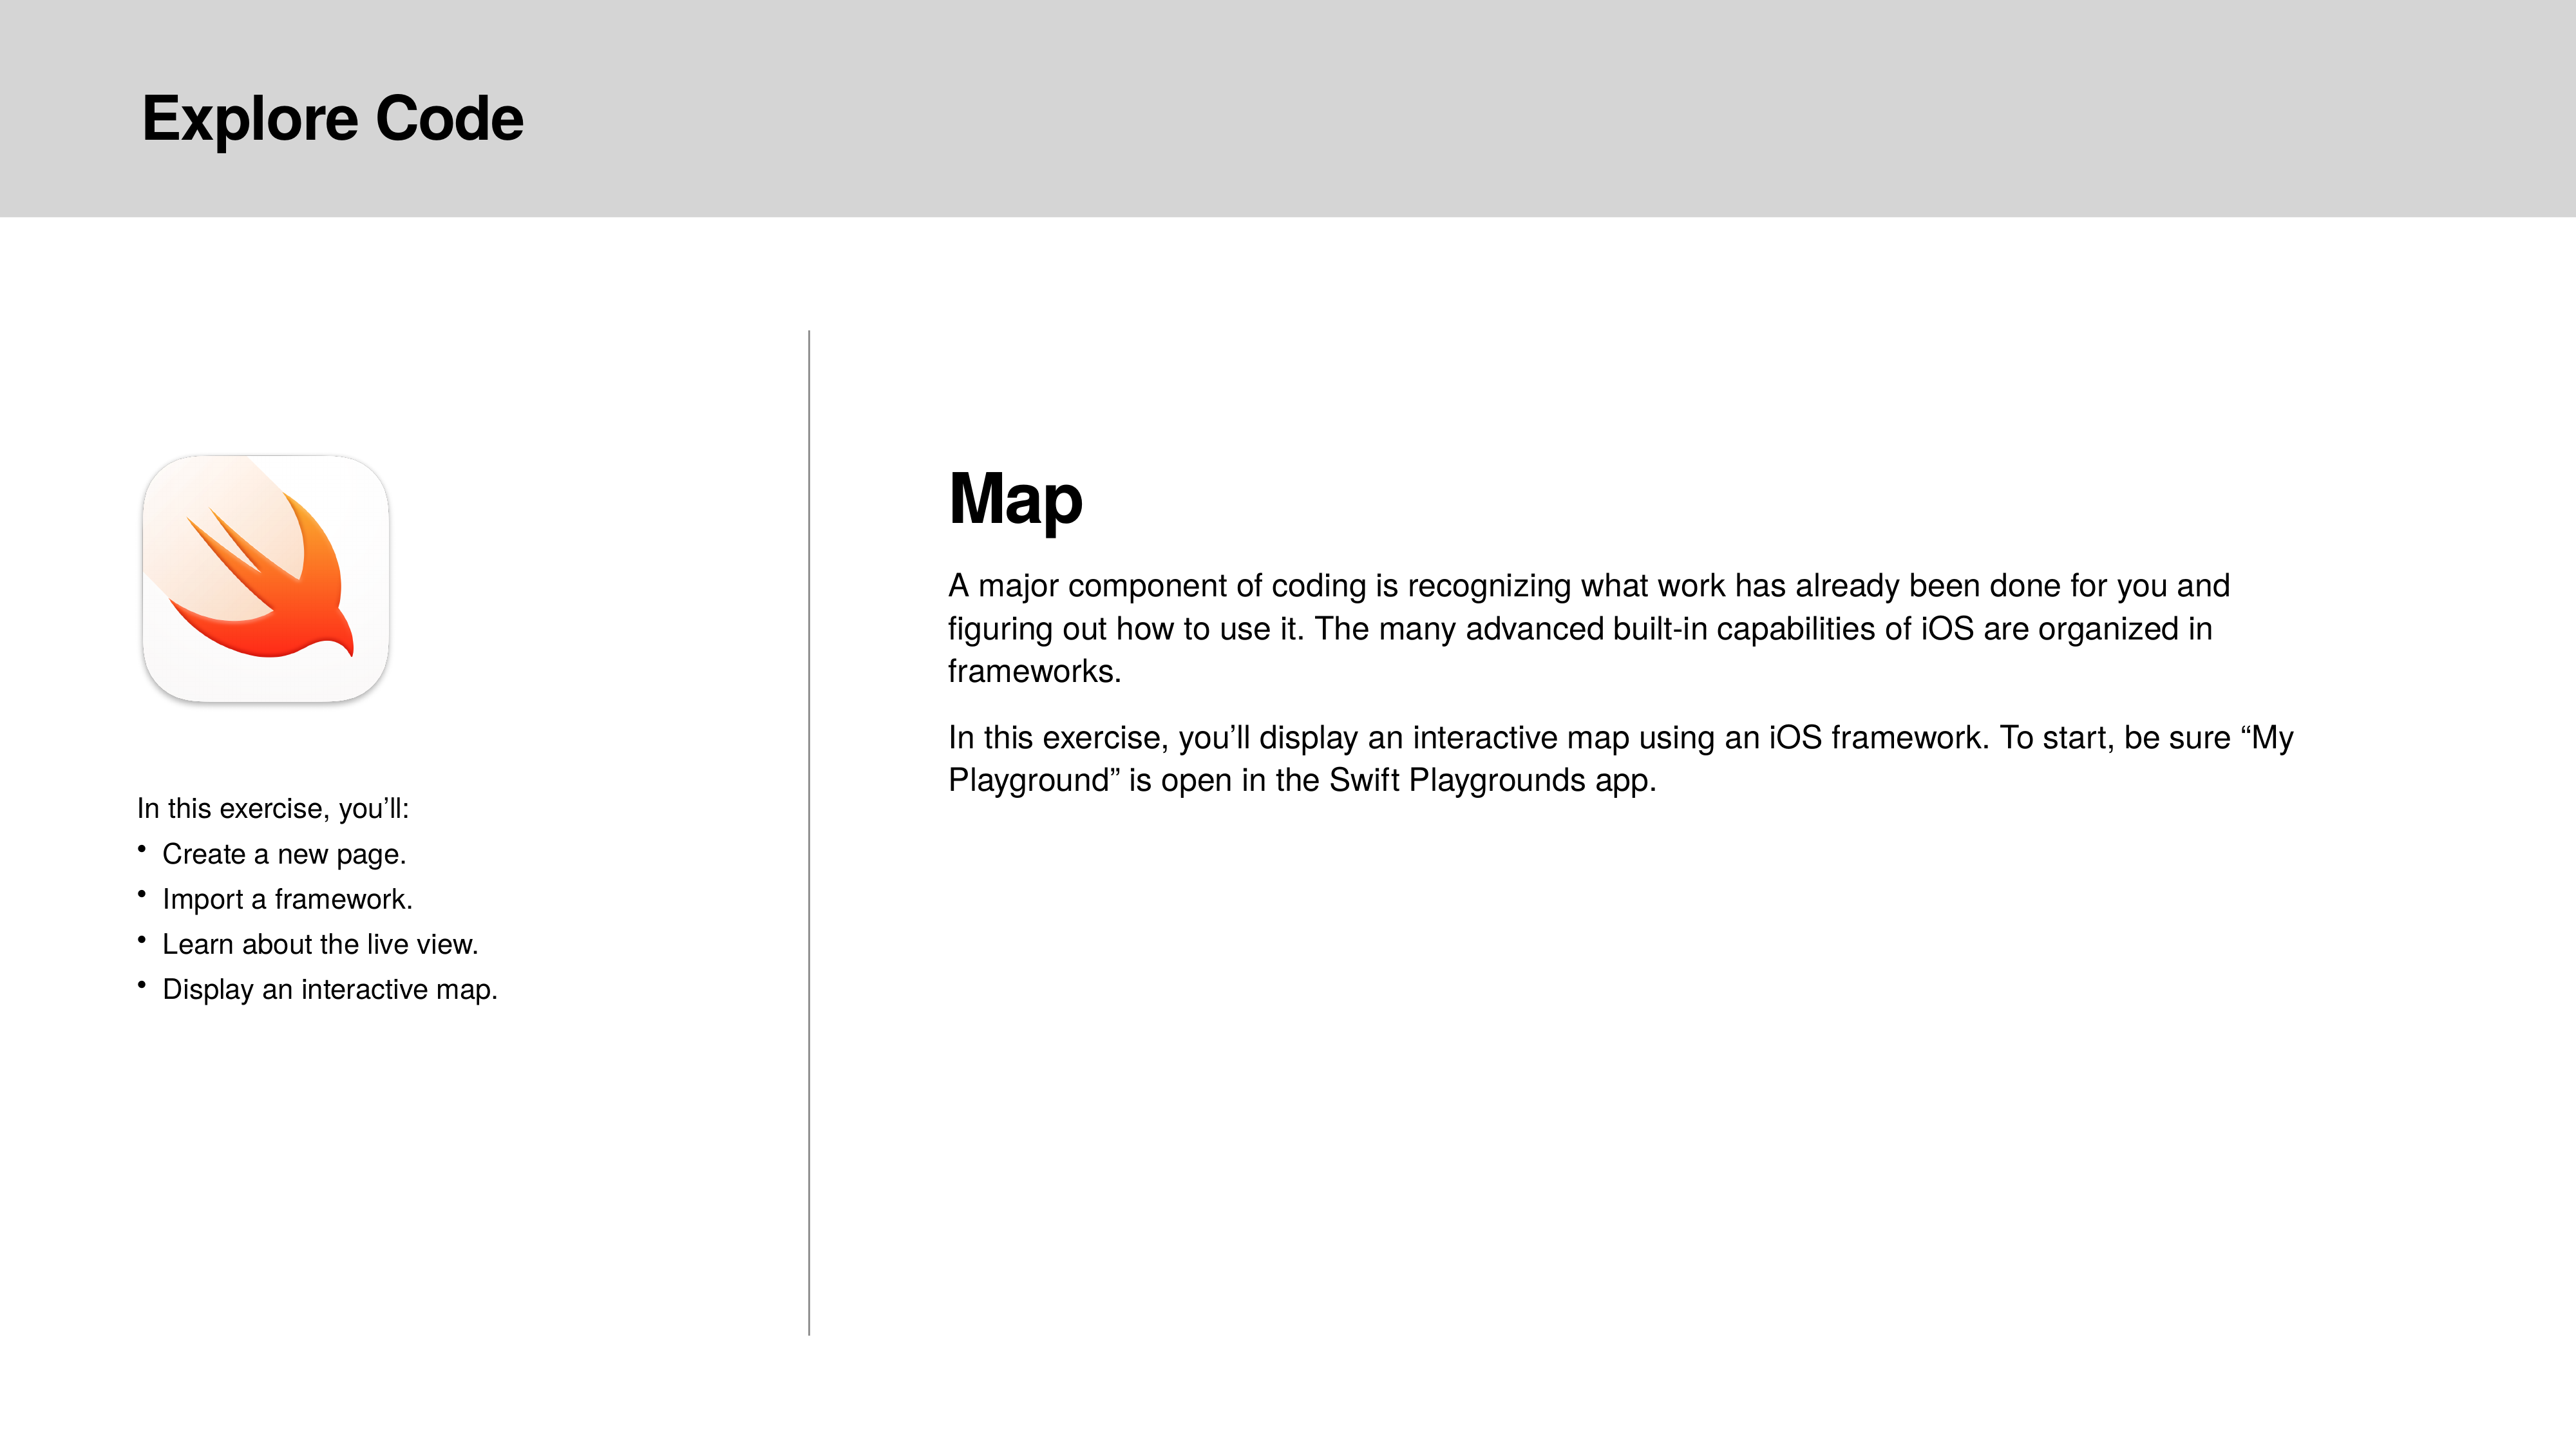

Map
A major component of coding is recognizing what work has already been done for you and figuring out how to use it. The many advanced built-in capabilities of iOS are organized in frameworks.
In this exercise, you’ll display an interactive map using an iOS framework. To start, be sure “My Playground” is open in the Swift Playgrounds app.
In this exercise, you’ll:
Create a new page.
Import a framework.
Learn about the live view.
Display an interactive map.
24